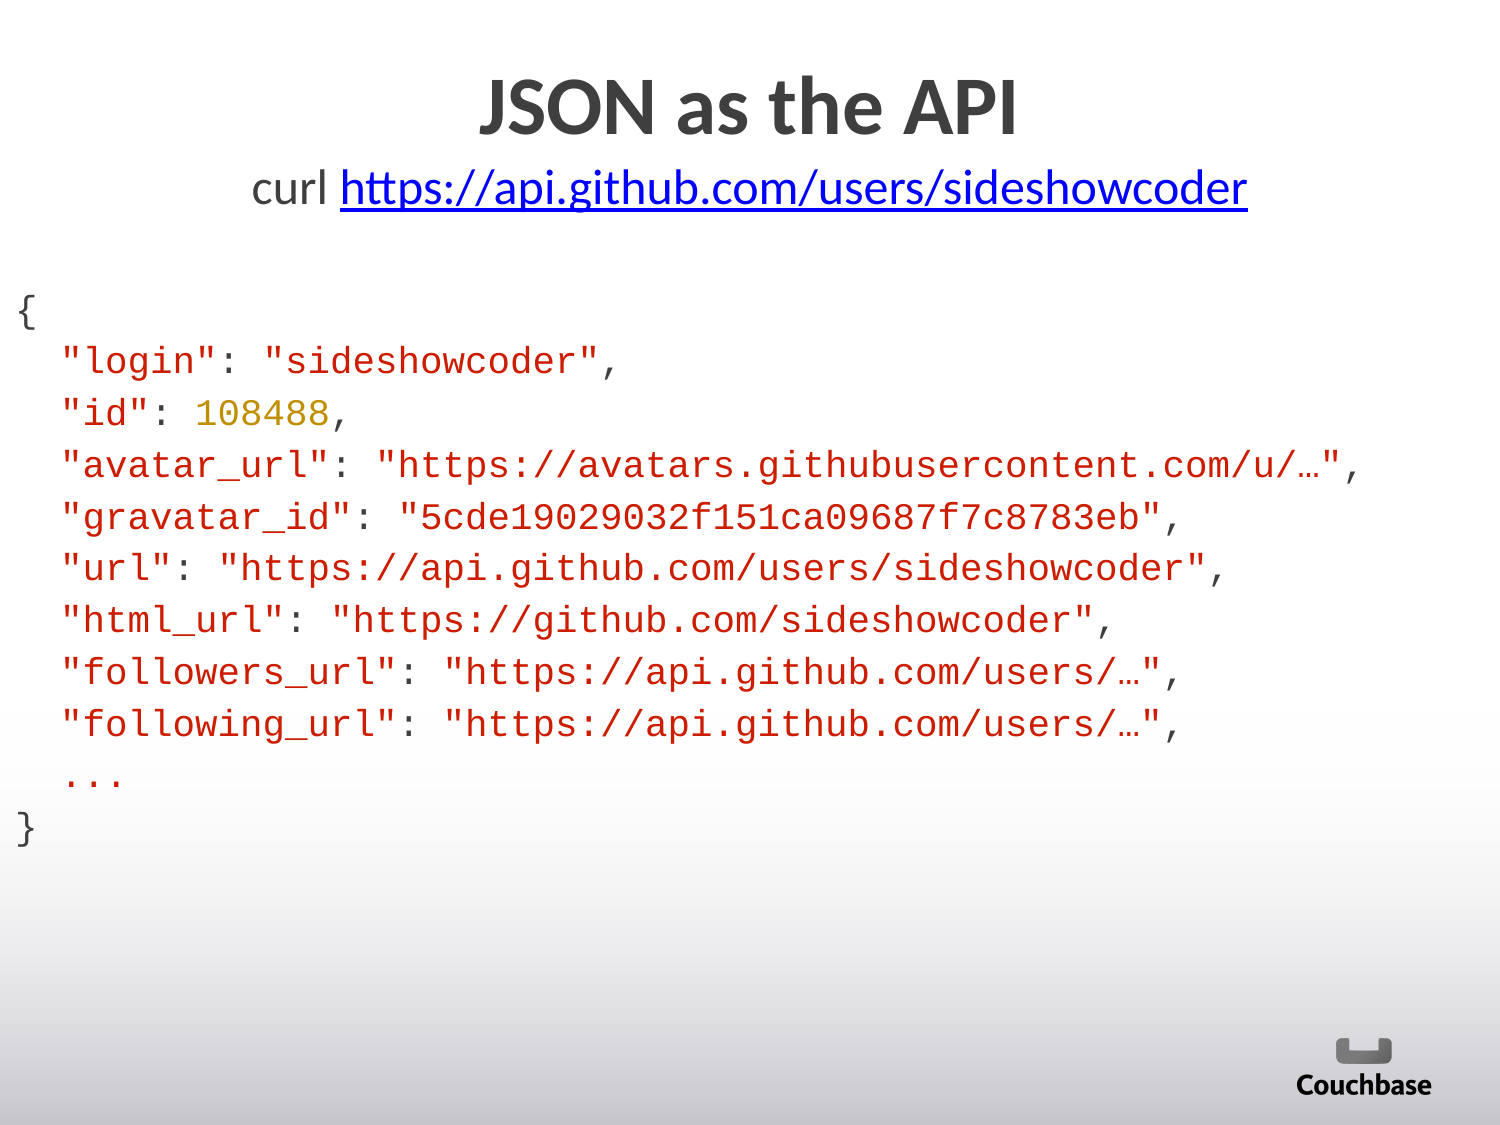

# JSON as the API
curl https://api.github.com/users/sideshowcoder
{
  "login": "sideshowcoder",
  "id": 108488,
  "avatar_url": "https://avatars.githubusercontent.com/u/…",
  "gravatar_id": "5cde19029032f151ca09687f7c8783eb",
  "url": "https://api.github.com/users/sideshowcoder",
  "html_url": "https://github.com/sideshowcoder",
  "followers_url": "https://api.github.com/users/…",
  "following_url": "https://api.github.com/users/…",
  ...
}